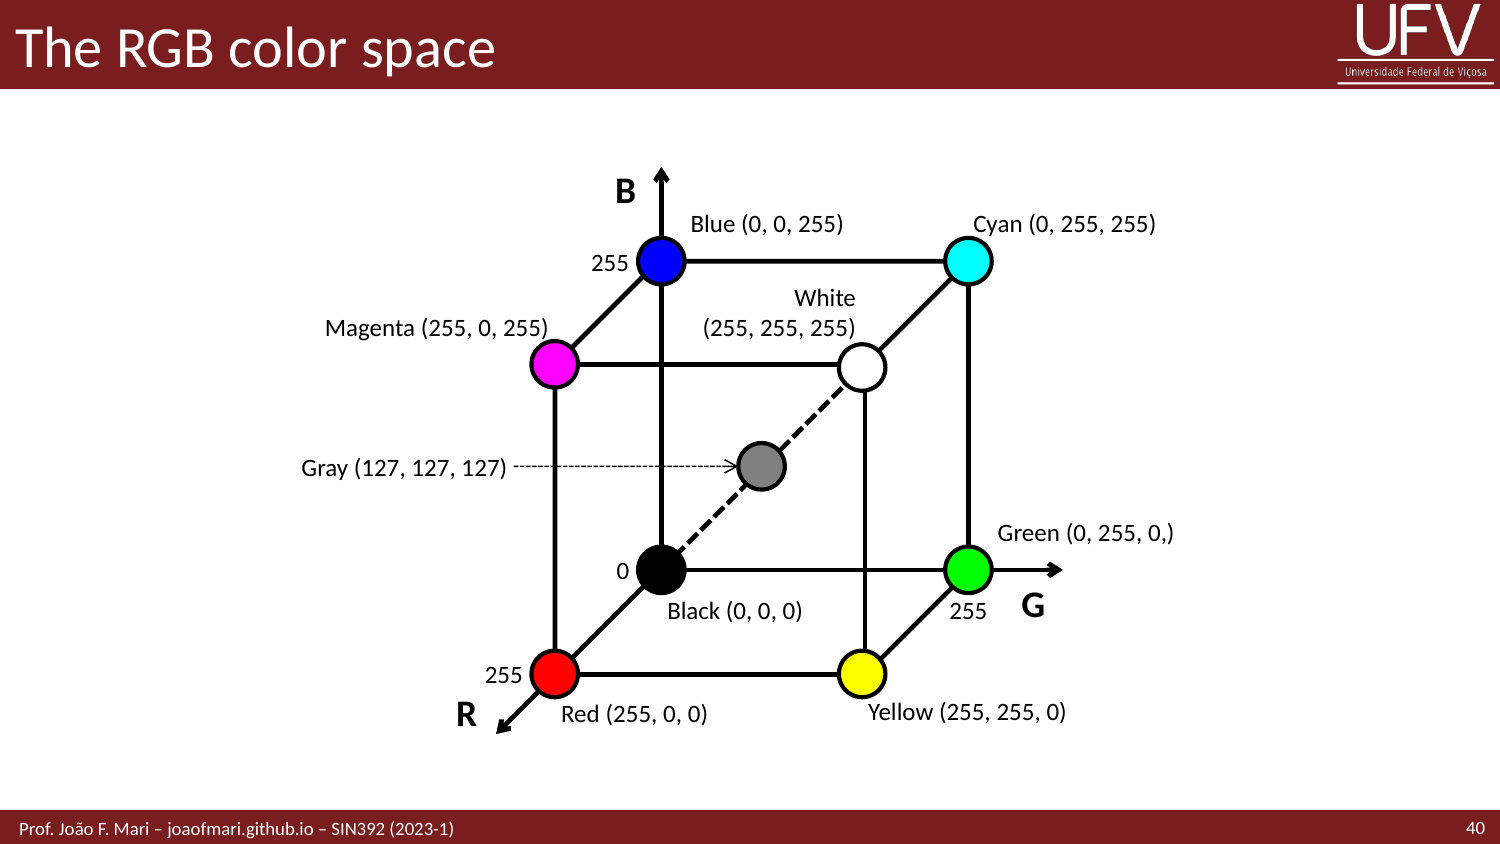

# The RGB color space

B
Blue (0, 0, 255)
Cyan (0, 255, 255)

255

Magenta (255, 0, 255)
White
(255, 255, 255)

Gray (127, 127, 127)
Green (0, 255, 0,)

0
G
255
Black (0, 0, 0)

255
R
Yellow (255, 255, 0)
Red (255, 0, 0)
40
 Prof. João F. Mari – joaofmari.github.io – SIN392 (2023-1)